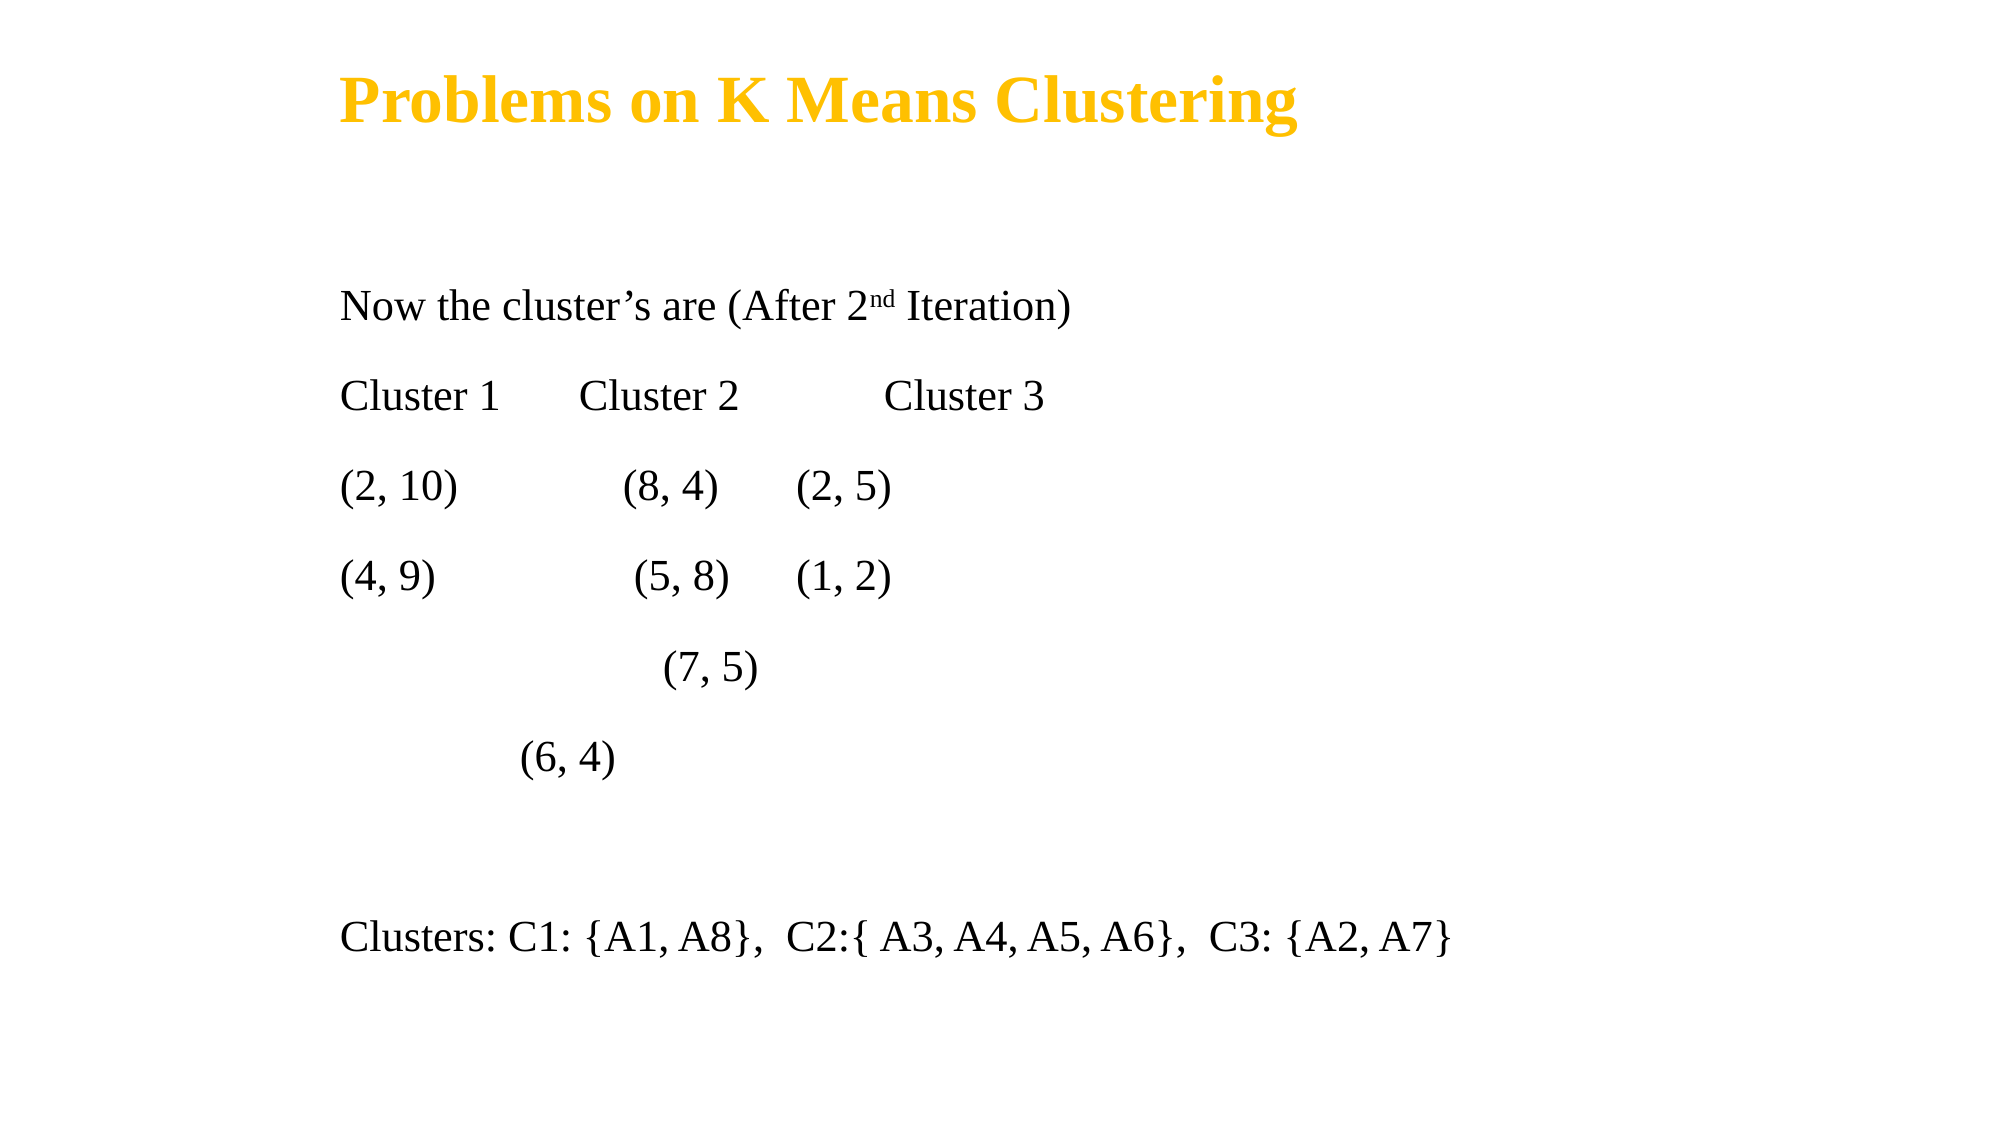

# Problems on K Means Clustering
Now the cluster’s are (After 2nd Iteration)
Cluster 1	 Cluster 2		        Cluster 3
(2, 10)		     (8, 4)			(2, 5)
(4, 9)	   	      (5, 8)			(1, 2)
	                   (7, 5)
		      (6, 4)

Clusters: C1: {A1, A8},  C2:{ A3, A4, A5, A6},  C3: {A2, A7}